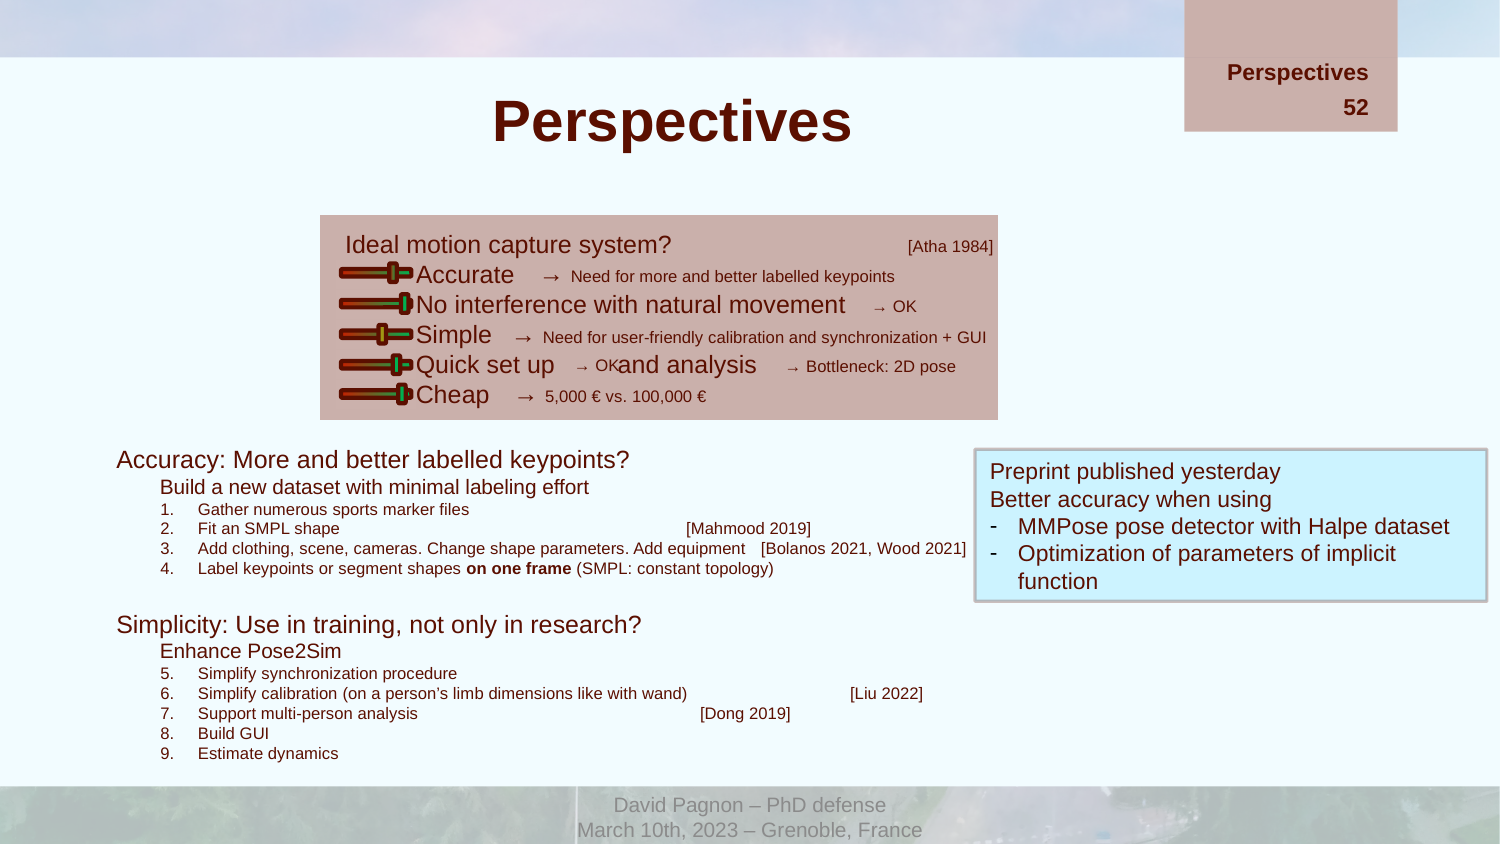

Perspectives

Perspectives

52

Ideal motion capture system?
 ⍰       Accurate
 ⍰       No interference with natural movement
 ⍰       Simple
 ⍰       Quick set up         and analysis
 ⍰       Cheap

[Atha 1984]
→ Need for more and better labelled keypoints

→ OK

→ Need for user-friendly calibration and synchronization + GUI

→ OK
→ Bottleneck: 2D pose

→ 5,000 € vs. 100,000 €

Accuracy: More and better labelled keypoints?
Build a new dataset with minimal labeling effort
Gather numerous sports marker files
Fit an SMPL shape 			        [Mahmood 2019]
Add clothing, scene, cameras. Change shape parameters. Add equipment   [Bolanos 2021, Wood 2021]
Label keypoints or segment shapes on one frame (SMPL: constant topology)

Simplicity: Use in training, not only in research?
Enhance Pose2Sim
Simplify synchronization procedure
Simplify calibration (on a person’s limb dimensions like with wand) 	           [Liu 2022]
Support multi-person analysis 		           [Dong 2019]
Build GUI
Estimate dynamics
Preprint published yesterday
Better accuracy when using
MMPose pose detector with Halpe dataset
Optimization of parameters of implicit function